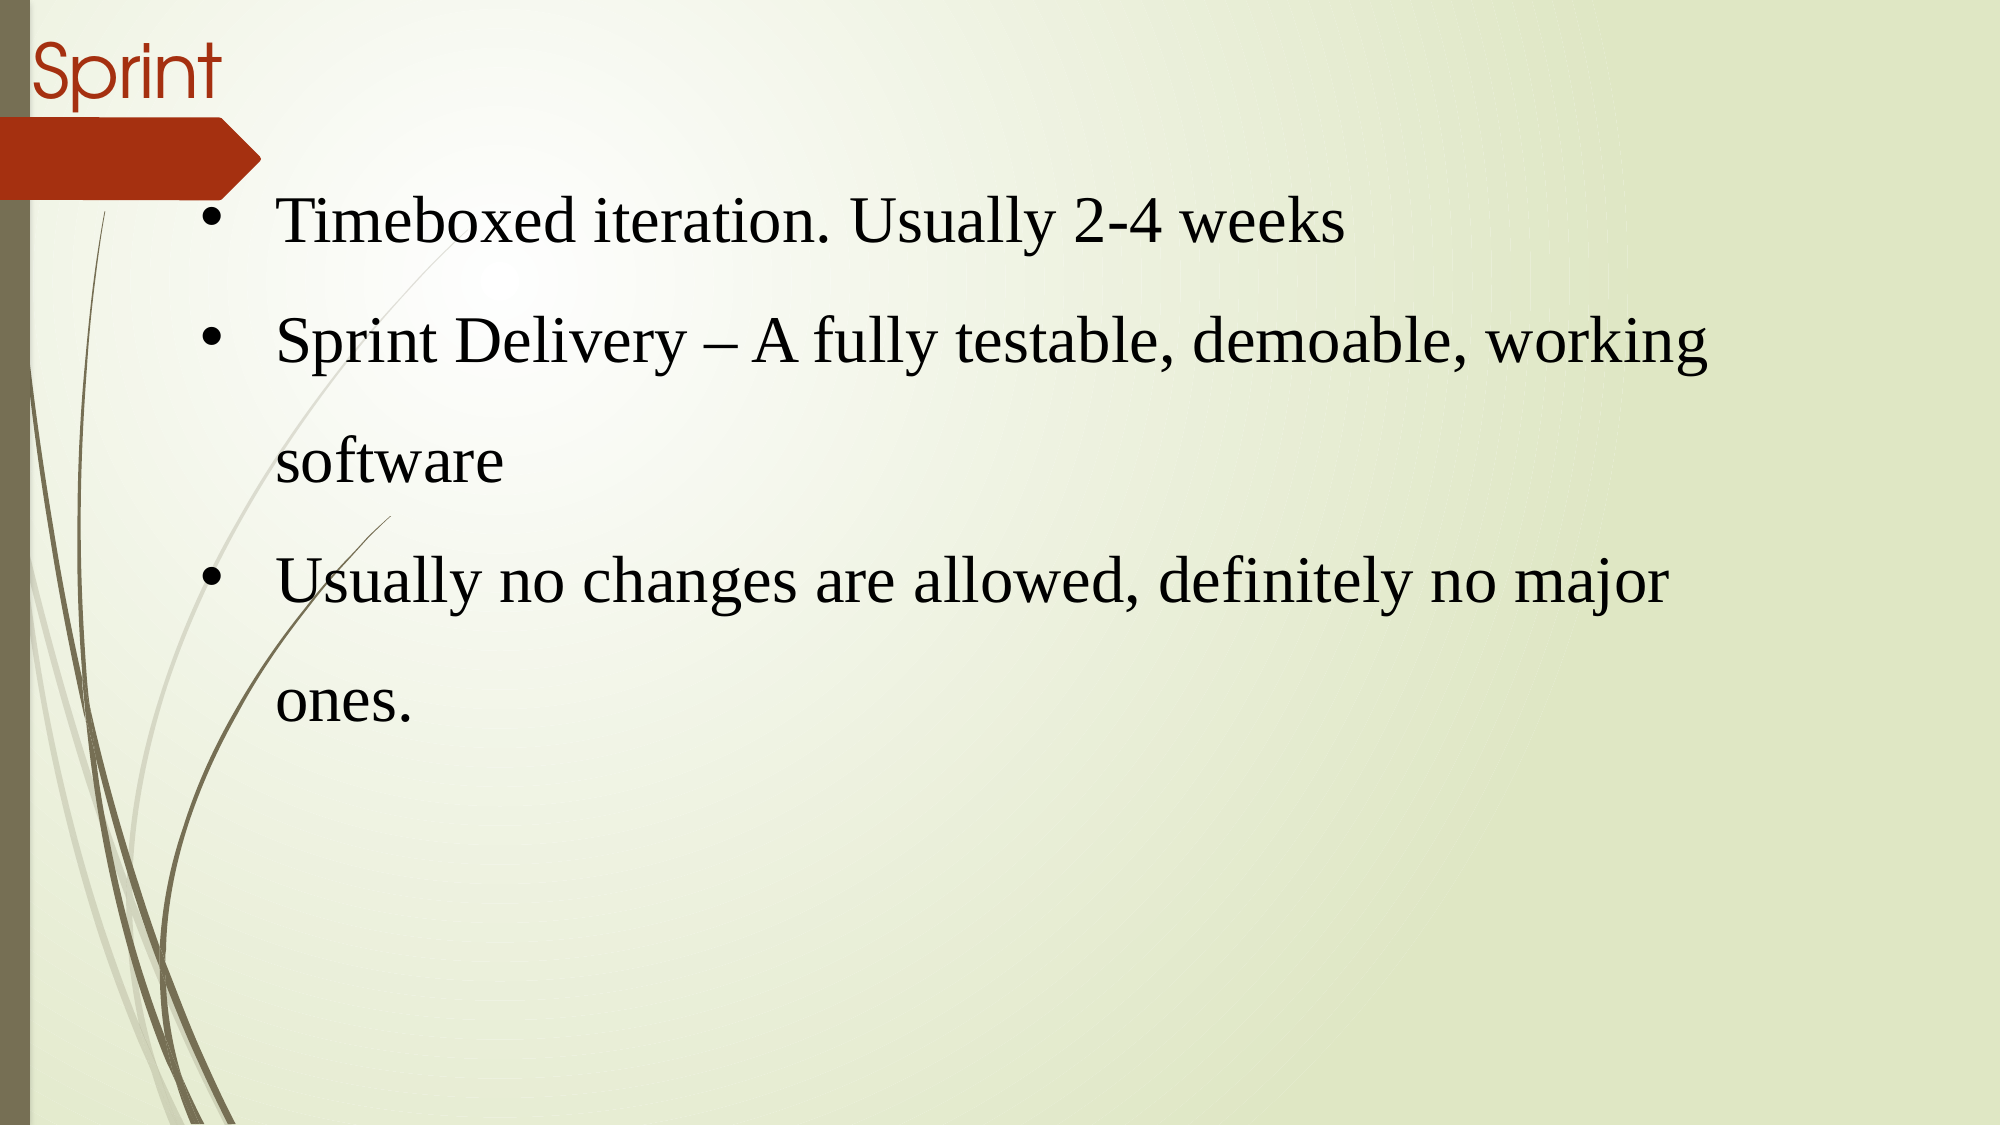

Sprint
Timeboxed iteration. Usually 2-4 weeks
Sprint Delivery – A fully testable, demoable, working software
Usually no changes are allowed, definitely no major ones.